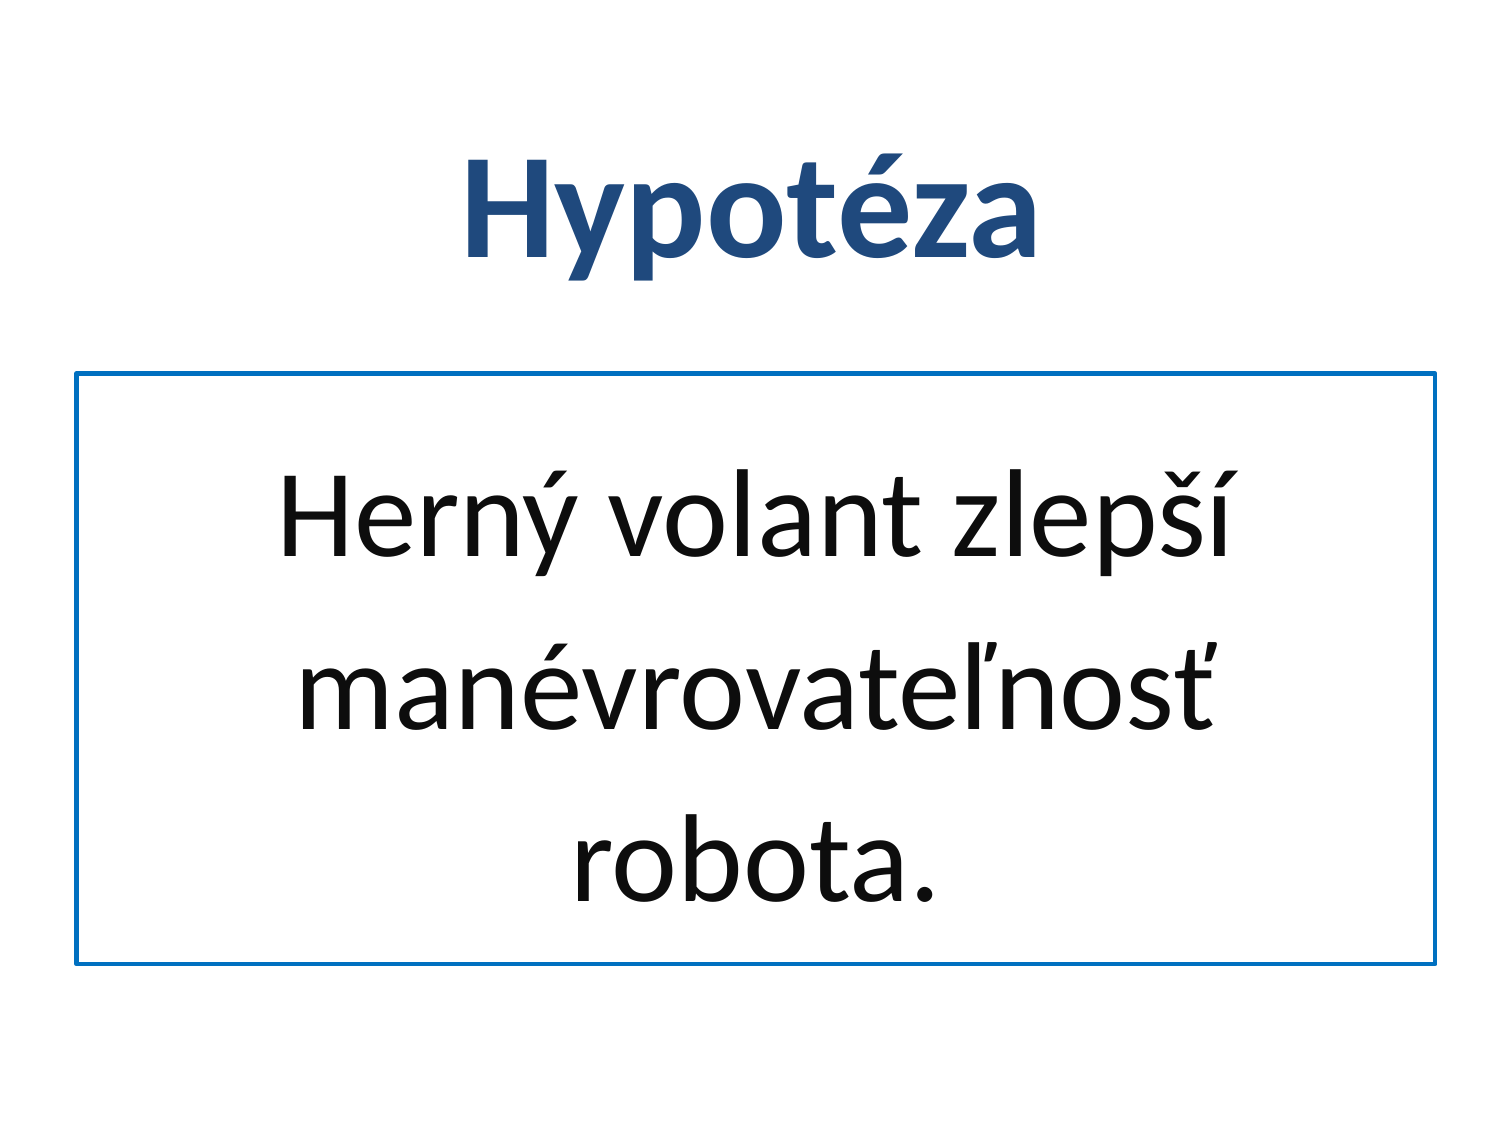

# Hypotéza

Herný volant zlepší
manévrovateľnosť
robota.